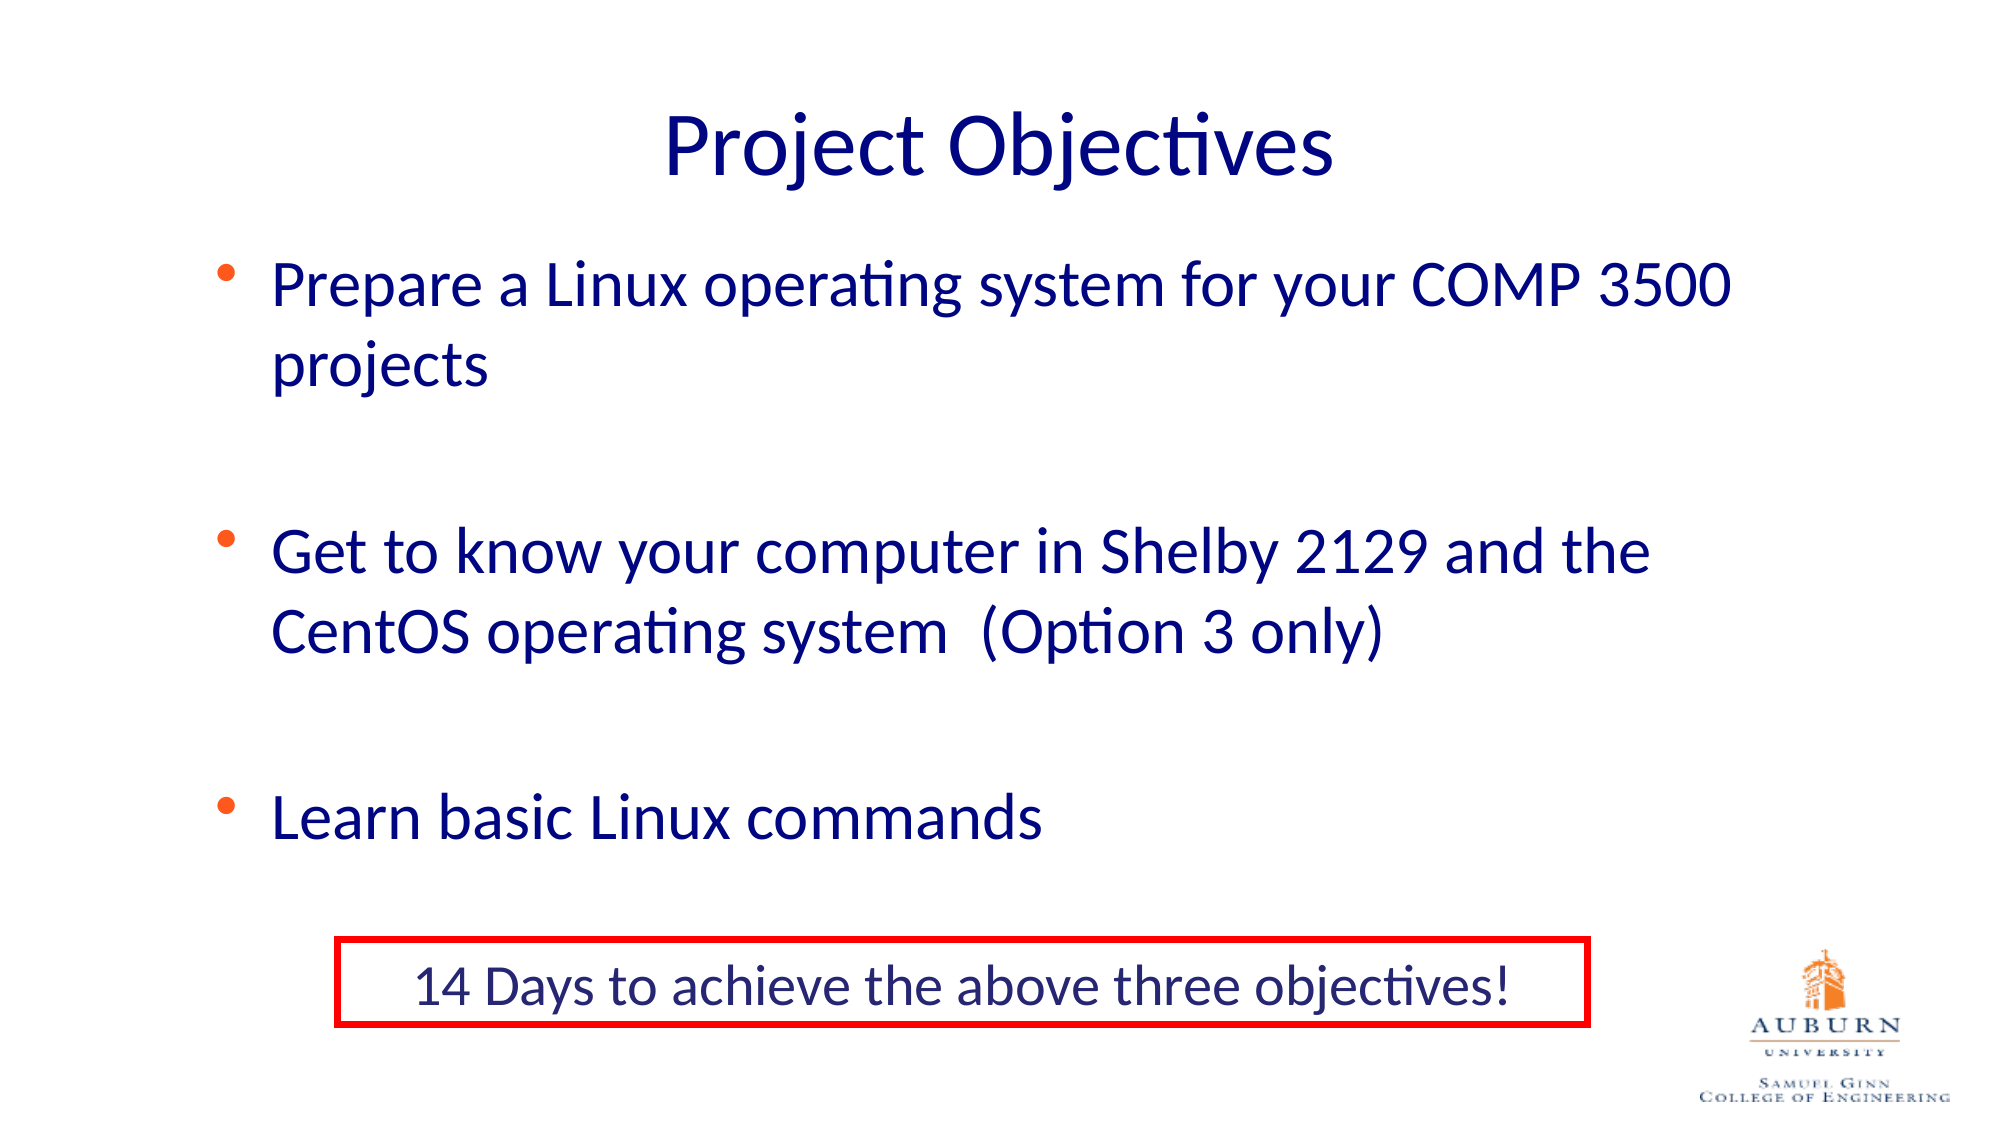

Project Objectives
Prepare a Linux operating system for your COMP 3500 projects

Get to know your computer in Shelby 2129 and the CentOS operating system  (Option 3 only)

Learn basic Linux commands
14 Days to achieve the above three objectives!